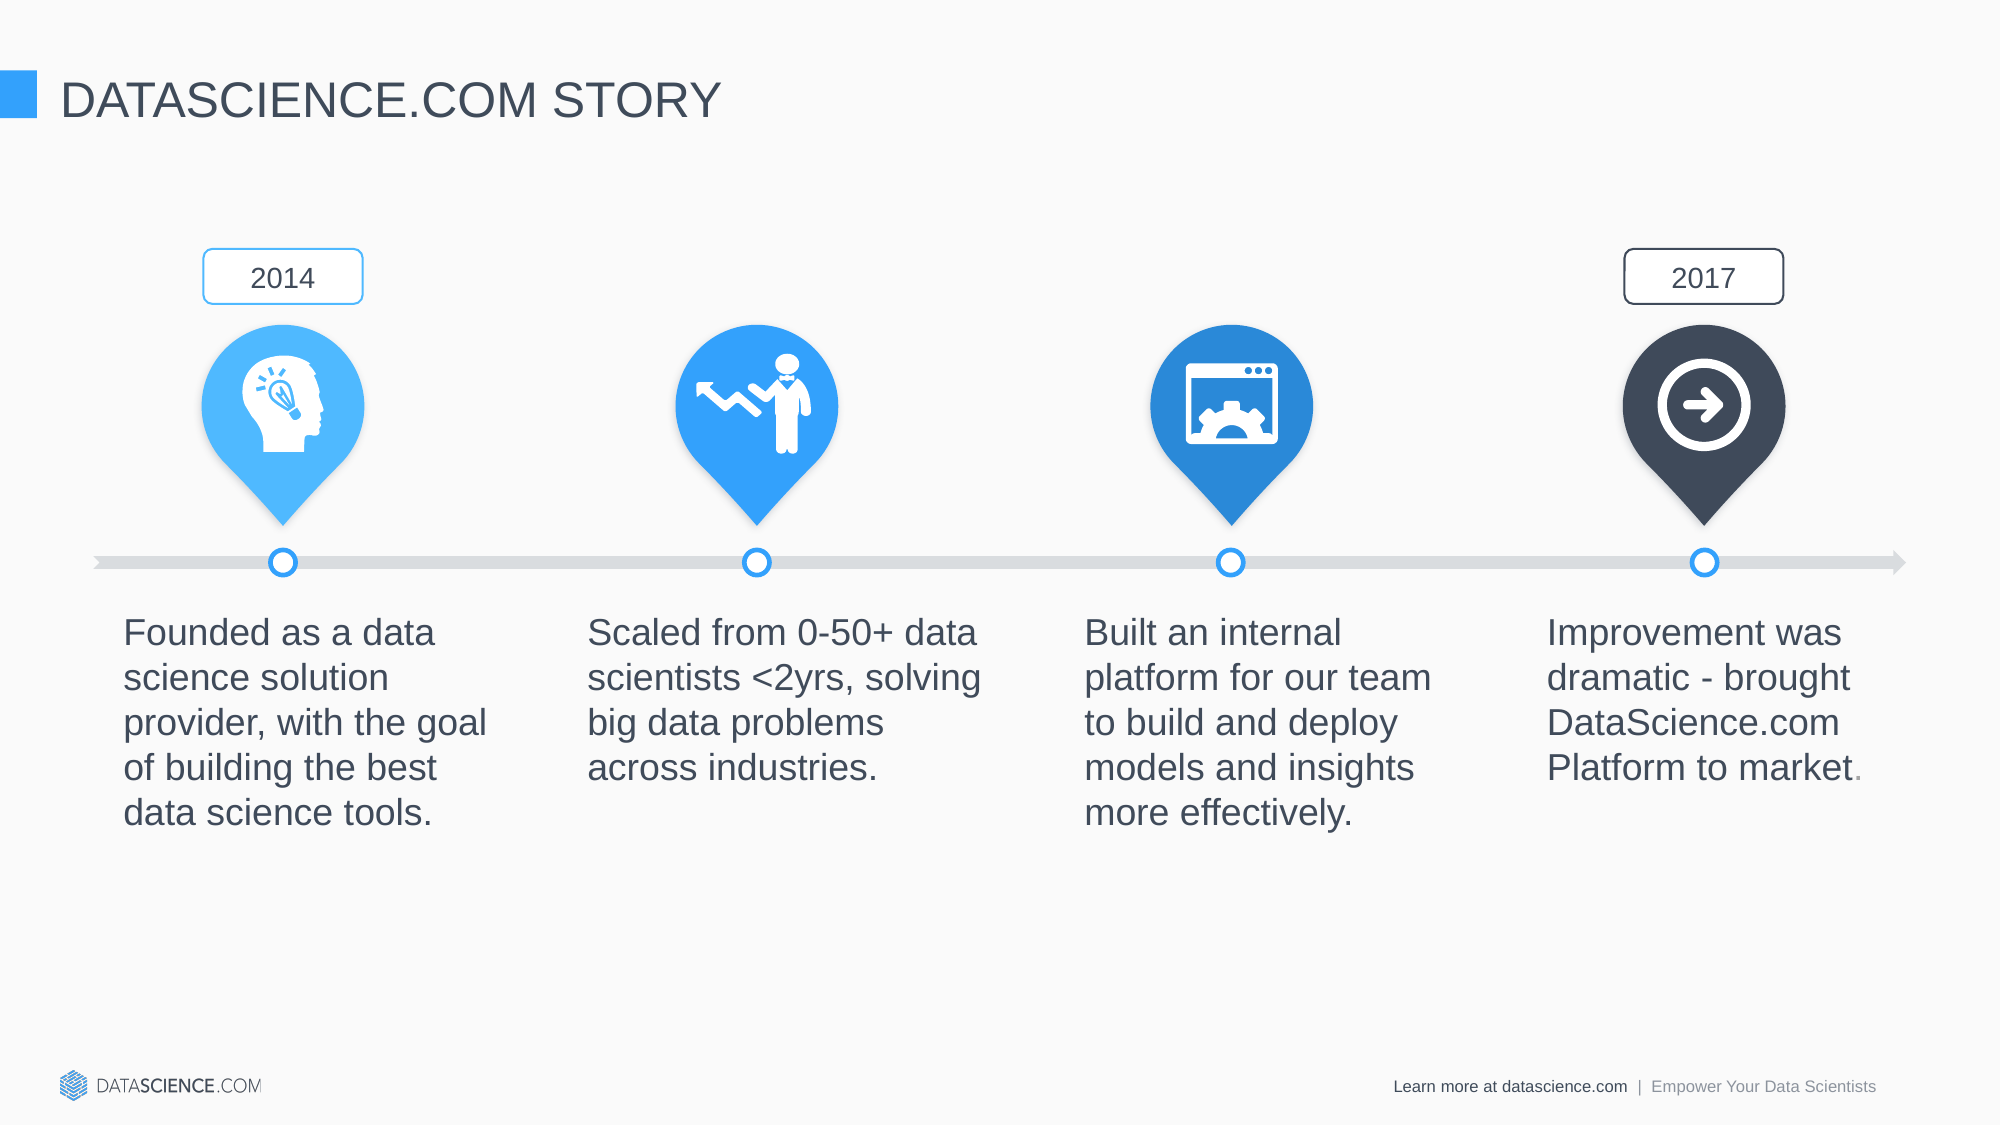

# DATASCIENCE.COM STORY
2014
2017

Founded as a data science solution provider, with the goal of building the best data science tools.
Scaled from 0-50+ data scientists <2yrs, solving big data problems across industries.
Built an internal platform for our team to build and deploy models and insights more effectively.
Improvement was dramatic - brought DataScience.com Platform to market.